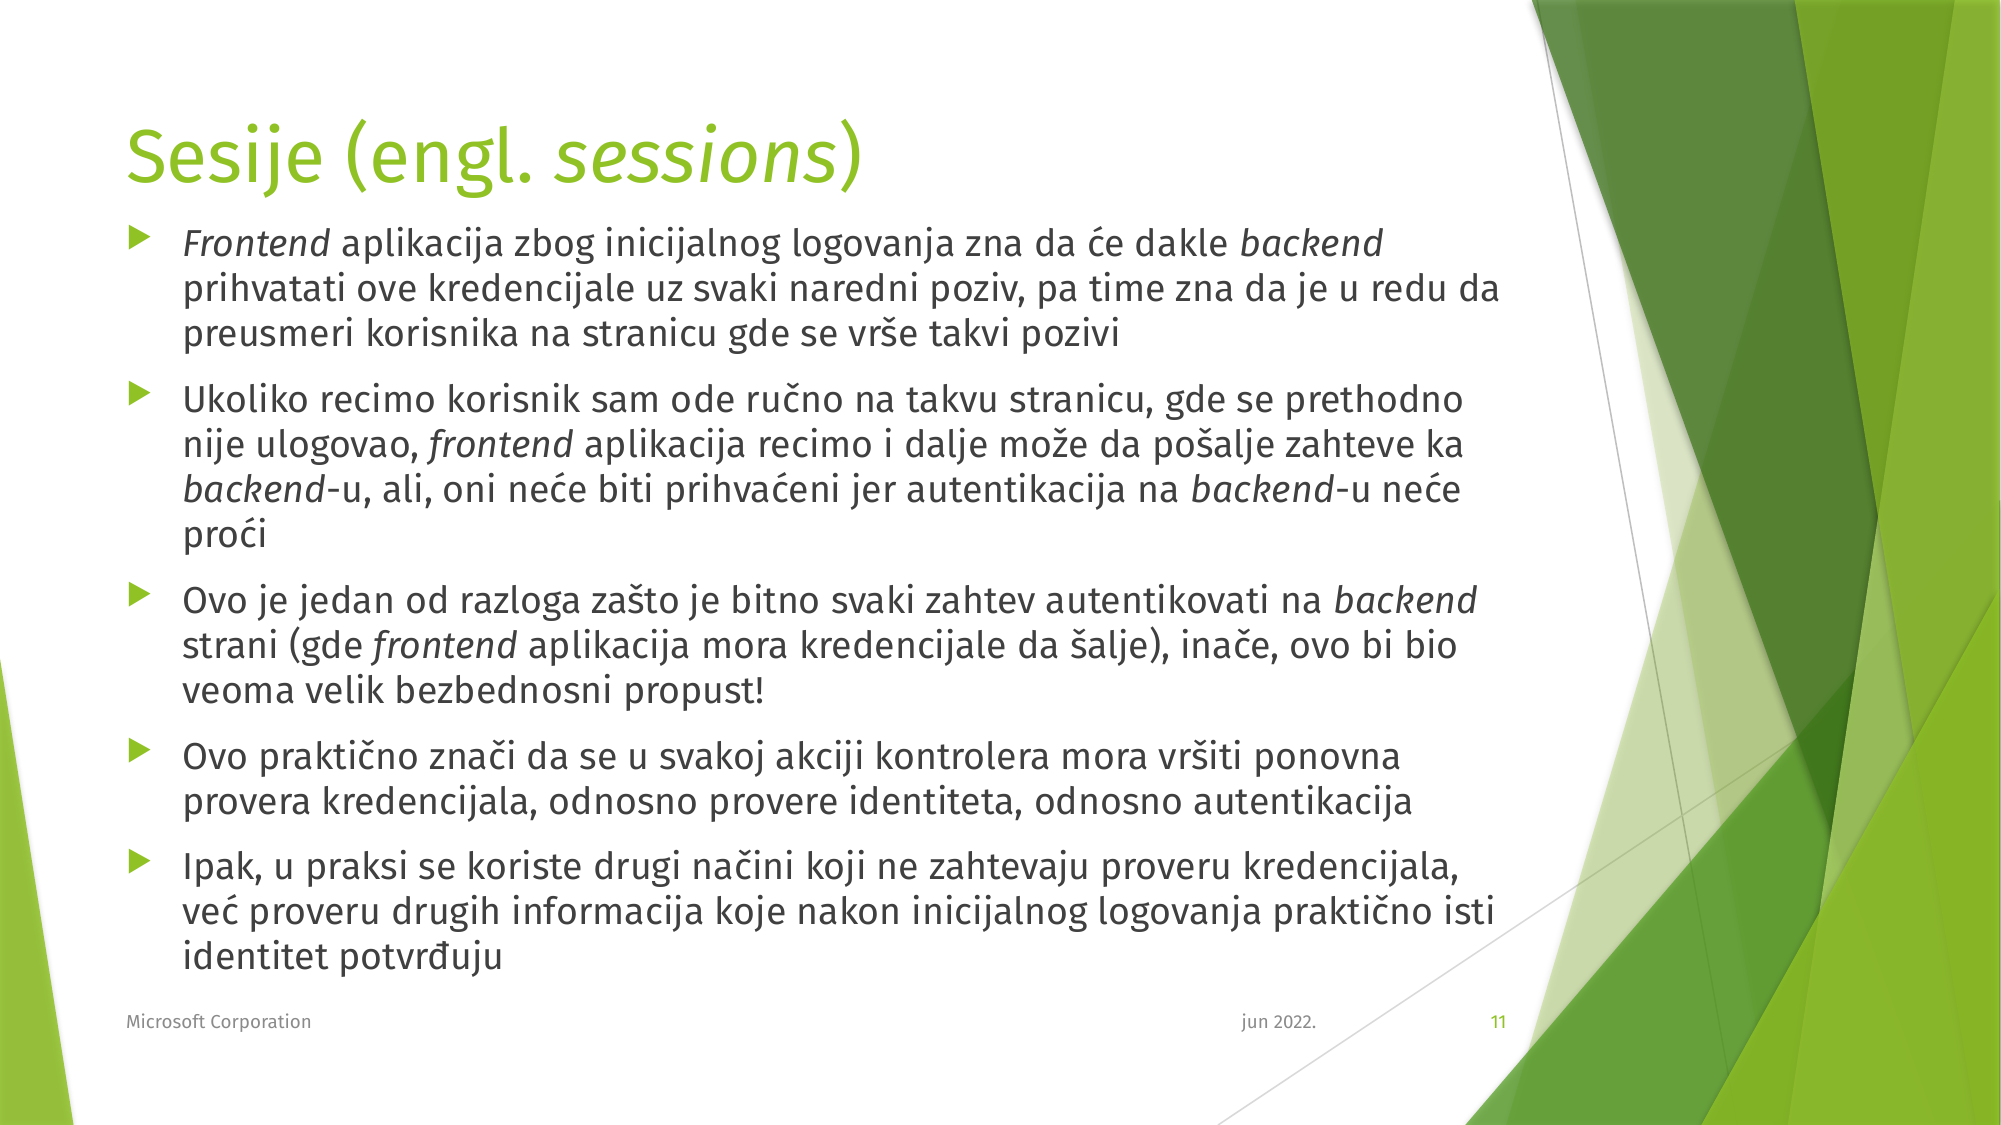

# Sesije (engl. sessions)
Frontend aplikacija zbog inicijalnog logovanja zna da će dakle backend prihvatati ove kredencijale uz svaki naredni poziv, pa time zna da je u redu da preusmeri korisnika na stranicu gde se vrše takvi pozivi
Ukoliko recimo korisnik sam ode ručno na takvu stranicu, gde se prethodno nije ulogovao, frontend aplikacija recimo i dalje može da pošalje zahteve ka backend-u, ali, oni neće biti prihvaćeni jer autentikacija na backend-u neće proći
Ovo je jedan od razloga zašto je bitno svaki zahtev autentikovati na backend strani (gde frontend aplikacija mora kredencijale da šalje), inače, ovo bi bio veoma velik bezbednosni propust!
Ovo praktično znači da se u svakoj akciji kontrolera mora vršiti ponovna provera kredencijala, odnosno provere identiteta, odnosno autentikacija
Ipak, u praksi se koriste drugi načini koji ne zahtevaju proveru kredencijala, već proveru drugih informacija koje nakon inicijalnog logovanja praktično isti identitet potvrđuju
Microsoft Corporation
jun 2022.
11